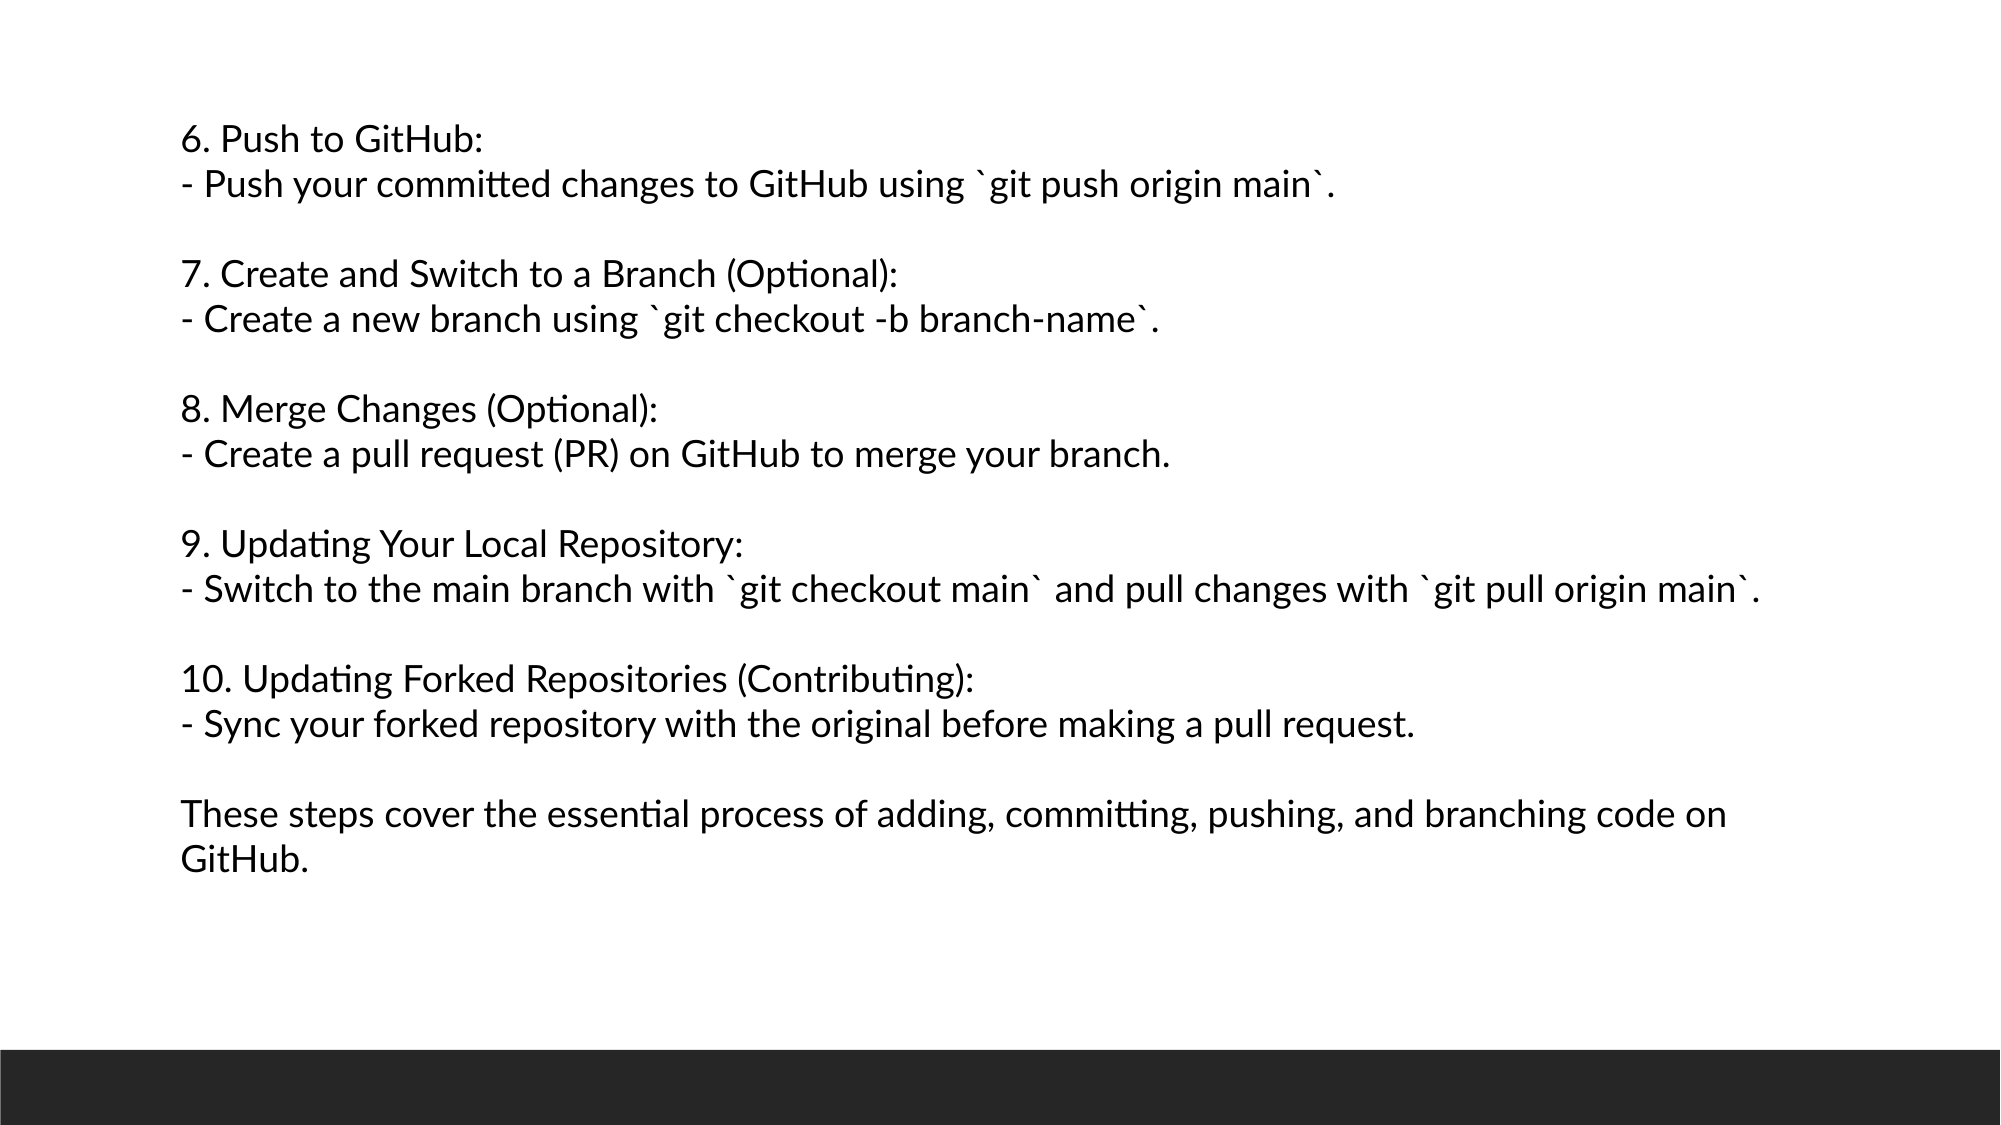

6. Push to GitHub:
- Push your committed changes to GitHub using `git push origin main`.
7. Create and Switch to a Branch (Optional):
- Create a new branch using `git checkout -b branch-name`.
8. Merge Changes (Optional):
- Create a pull request (PR) on GitHub to merge your branch.
9. Updating Your Local Repository:
- Switch to the main branch with `git checkout main` and pull changes with `git pull origin main`.
10. Updating Forked Repositories (Contributing):
- Sync your forked repository with the original before making a pull request.
These steps cover the essential process of adding, committing, pushing, and branching code on GitHub.